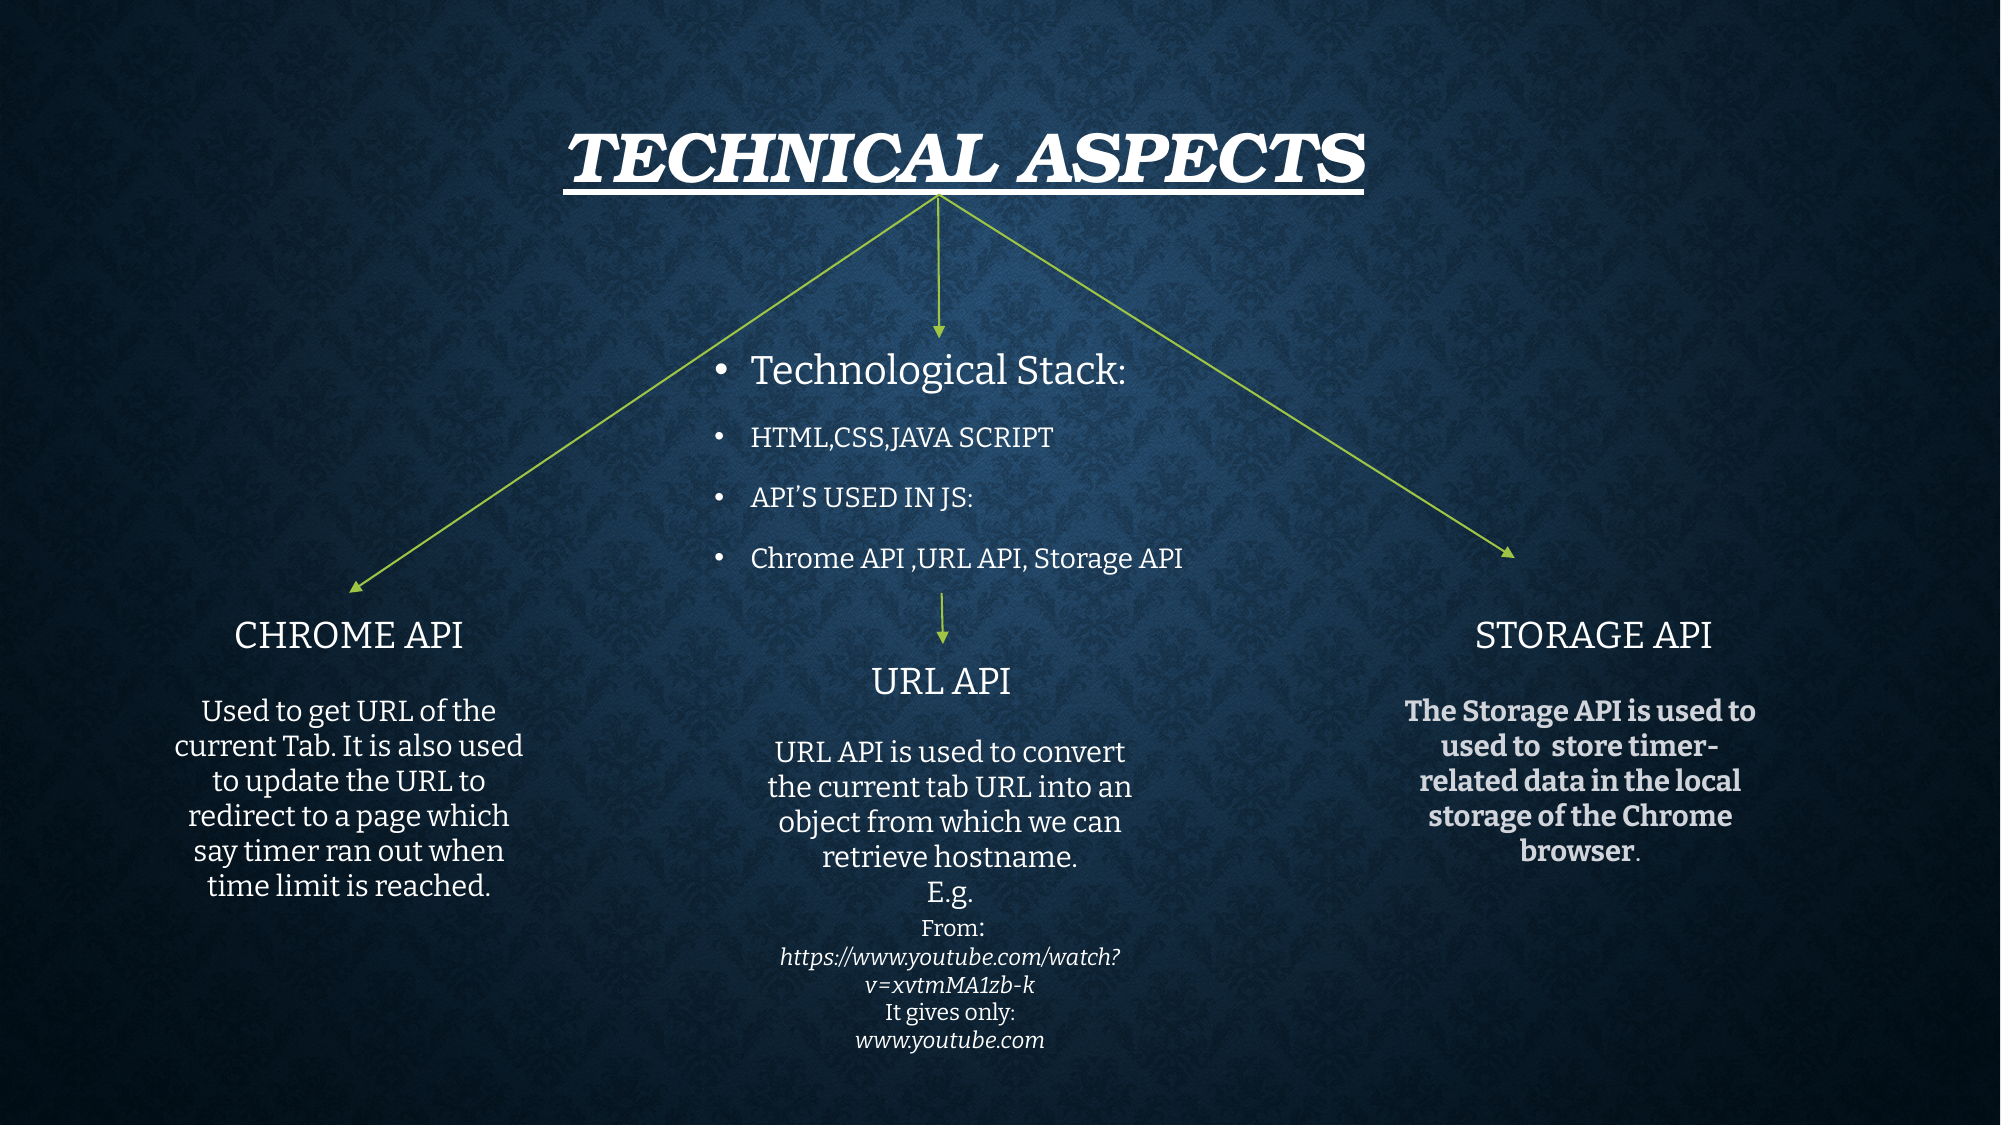

# Technical Aspects
Technological Stack:
HTML,CSS,JAVA SCRIPT
API’S USED IN JS:
Chrome API ,URL API, Storage API
CHROME API
STORAGE API
URL API
Used to get URL of the current Tab. It is also used to update the URL to redirect to a page which say timer ran out when time limit is reached.
The Storage API is used to used to  store timer-related data in the local storage of the Chrome browser.
URL API is used to convert the current tab URL into an object from which we can retrieve hostname.
E.g.
 From: https://www.youtube.com/watch?v=xvtmMA1zb-k
It gives only:
www.youtube.com